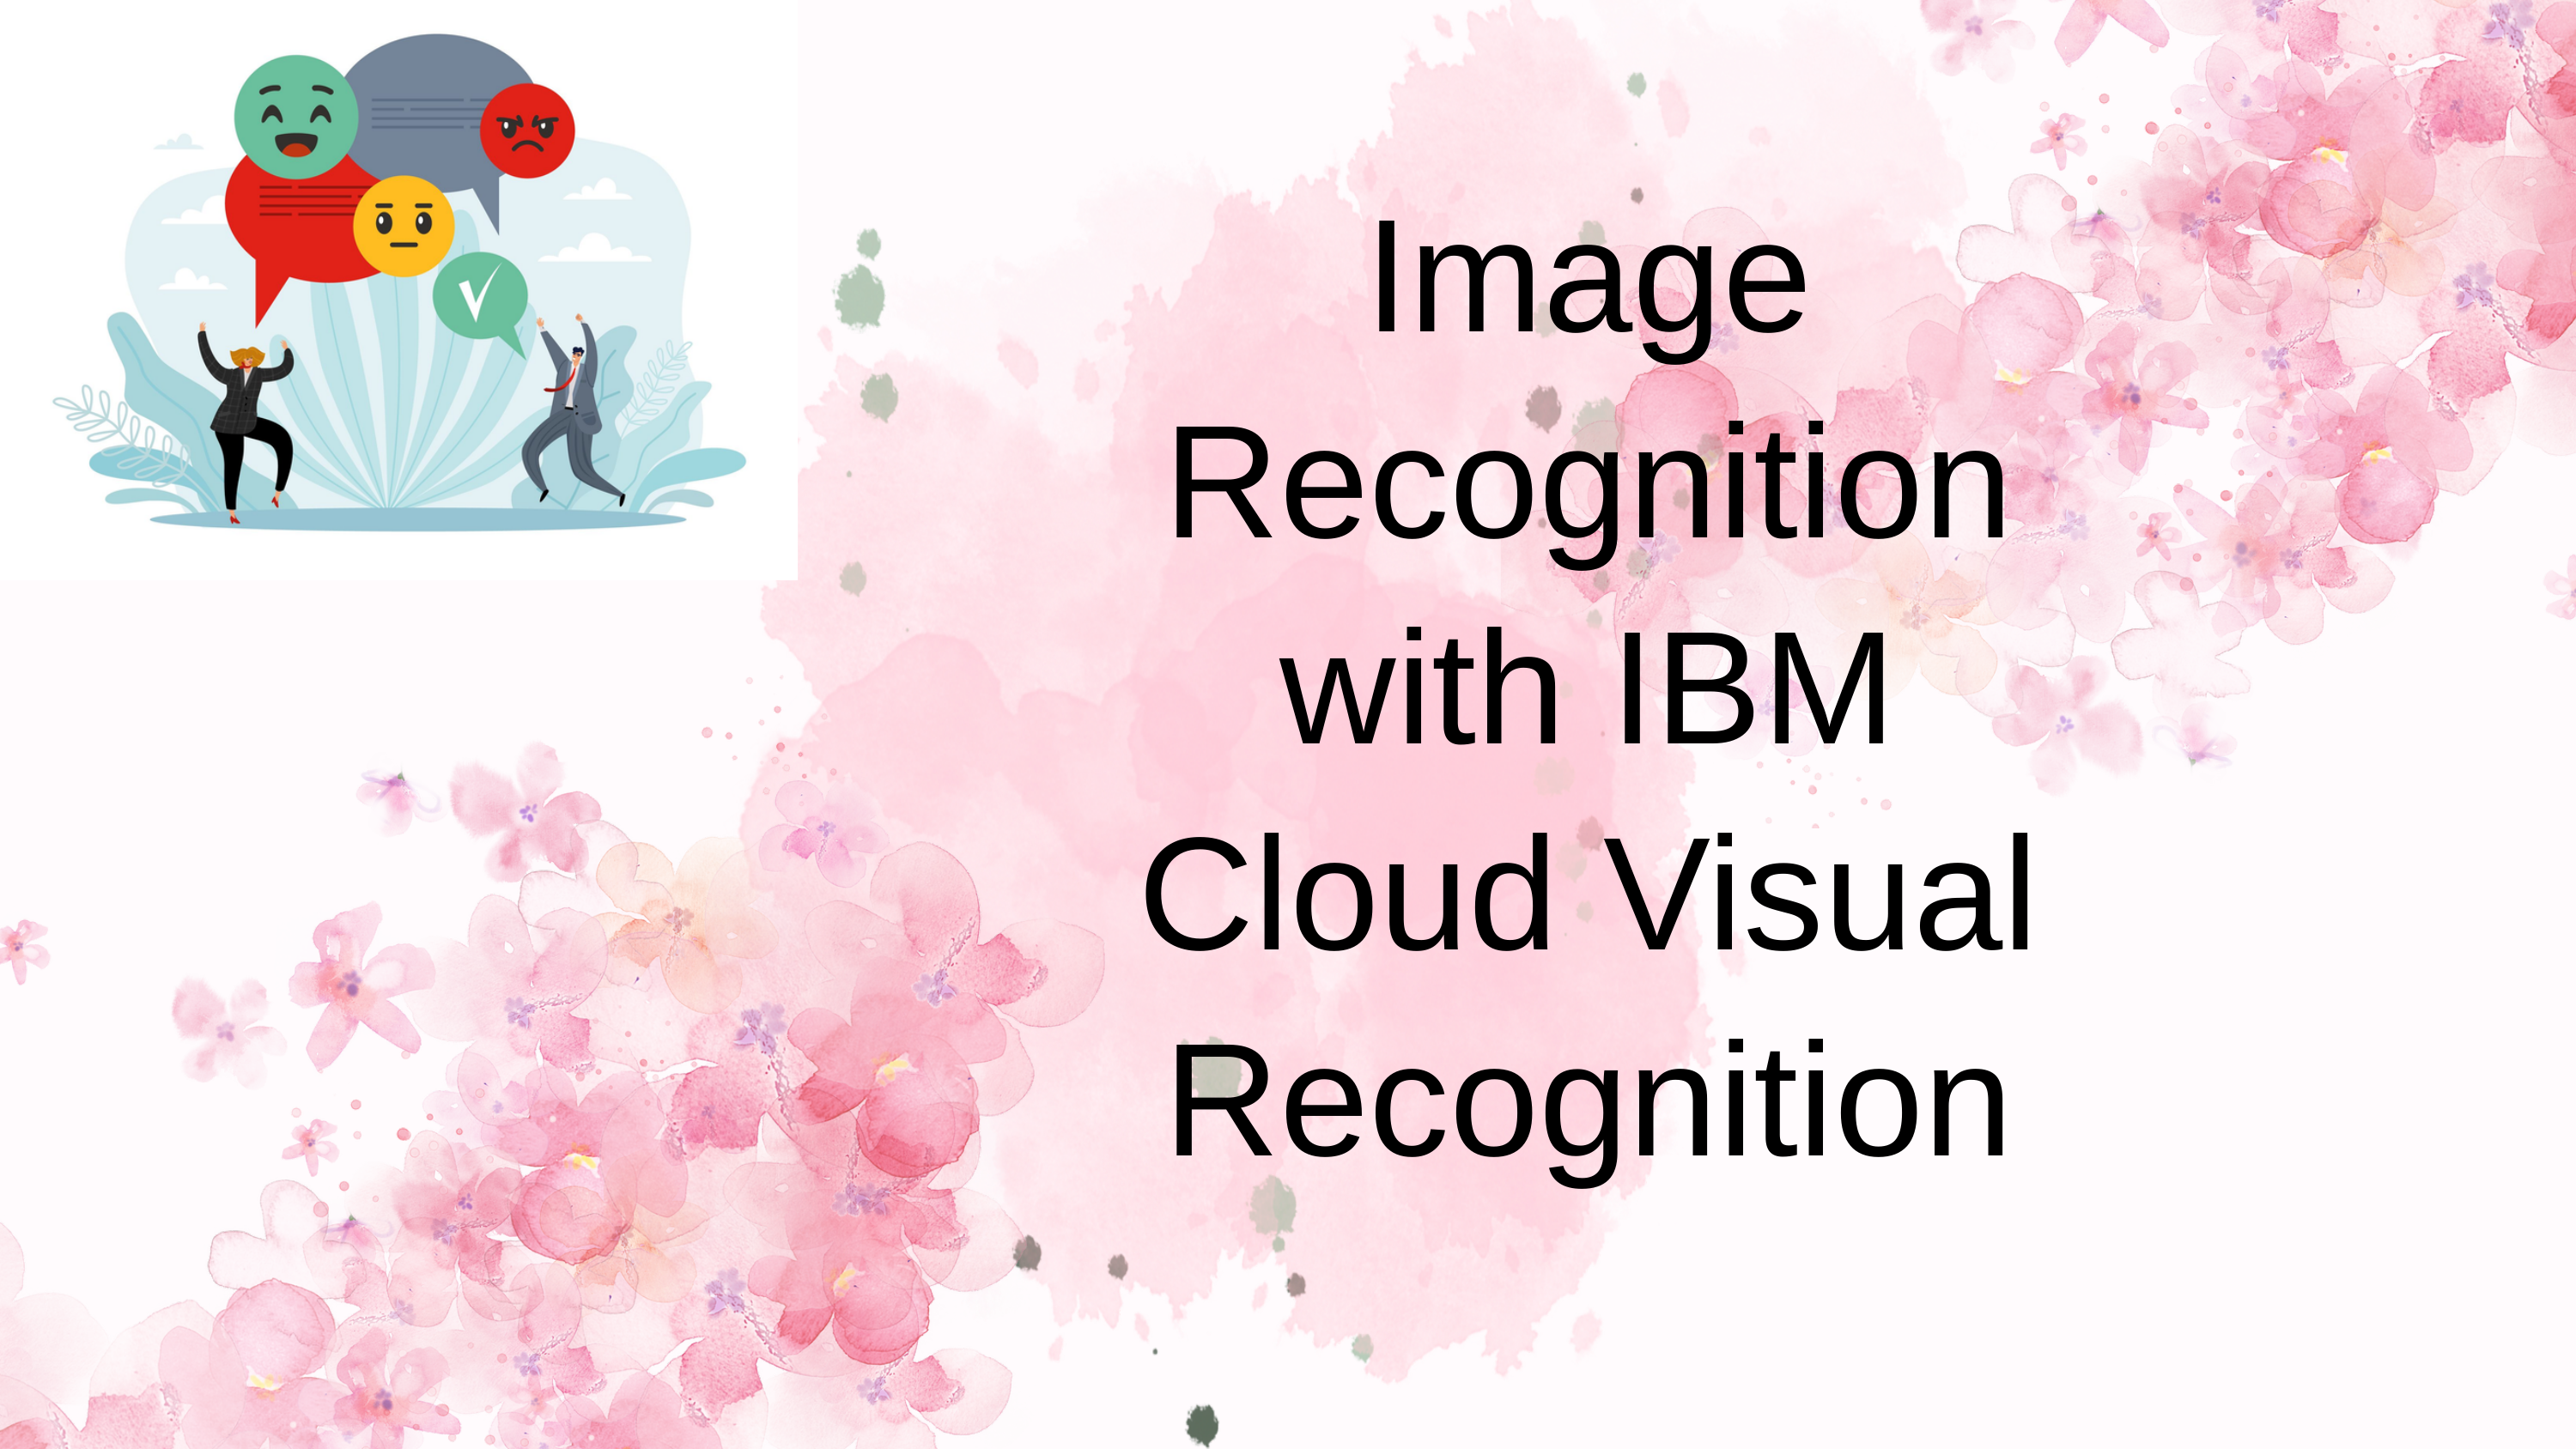

Image Recognition with IBM Cloud Visual Recognition